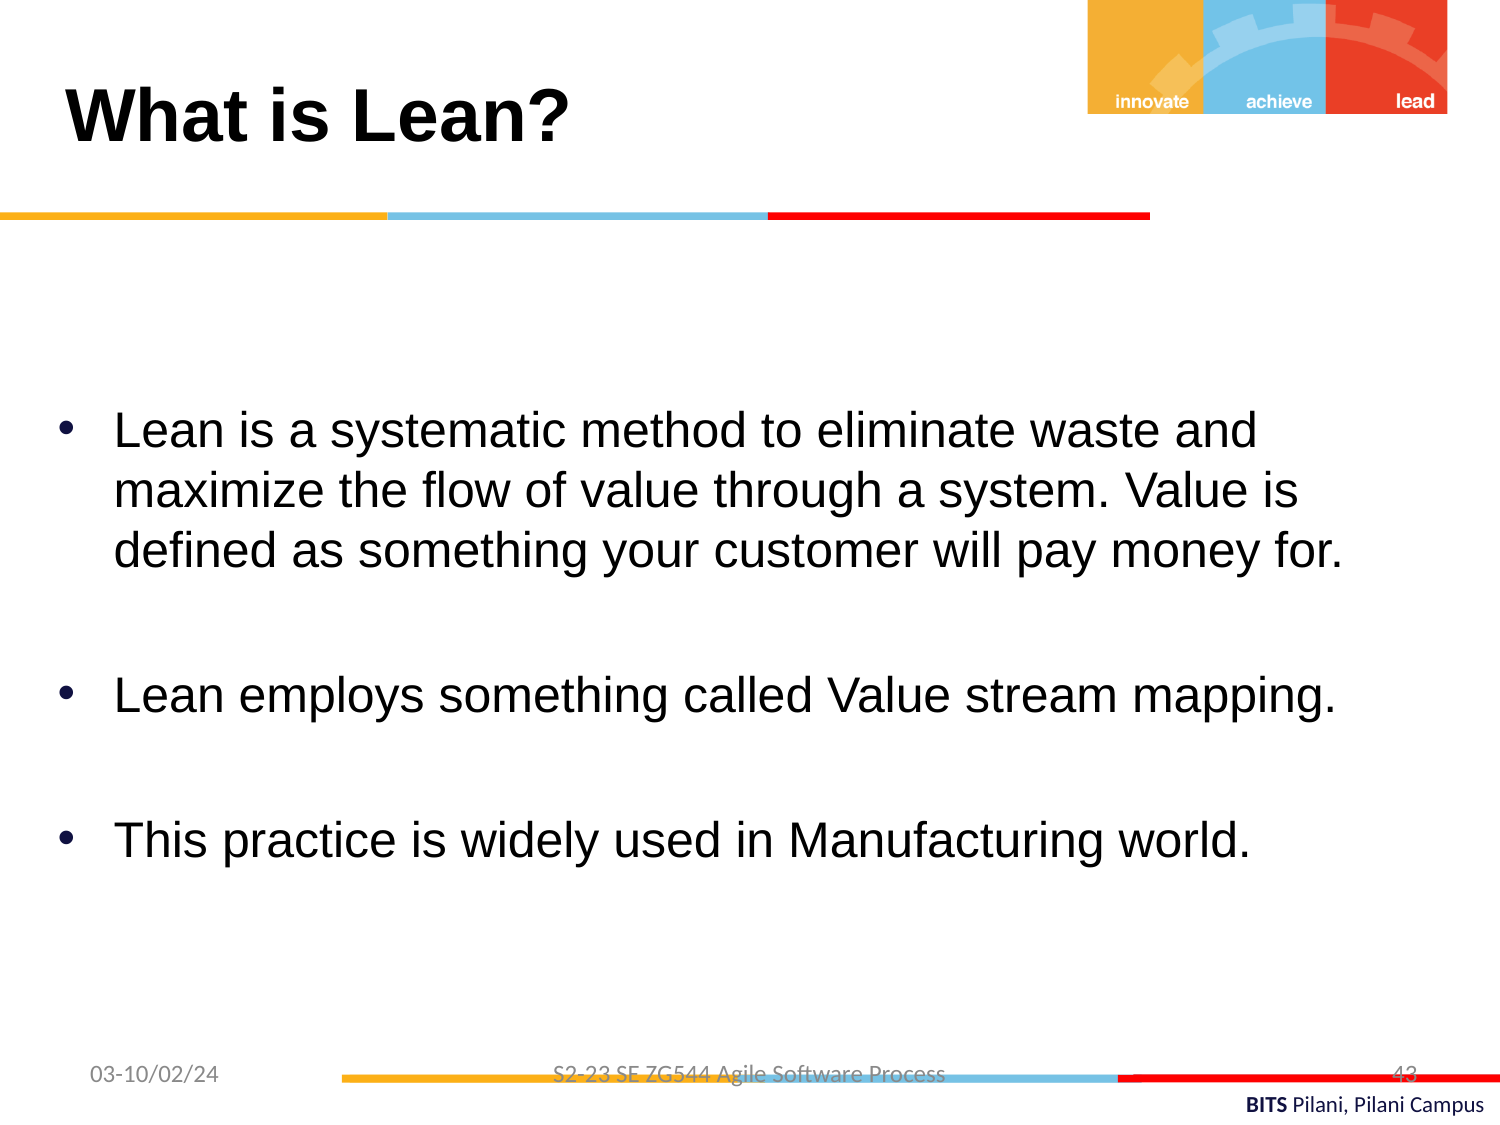

What is Lean?

Lean is a systematic method to eliminate waste and maximize the flow of value through a system. Value is defined as something your customer will pay money for.

Lean employs something called Value stream mapping.

This practice is widely used in Manufacturing world.
03-10/02/24
S2-23 SE ZG544 Agile Software Process
43